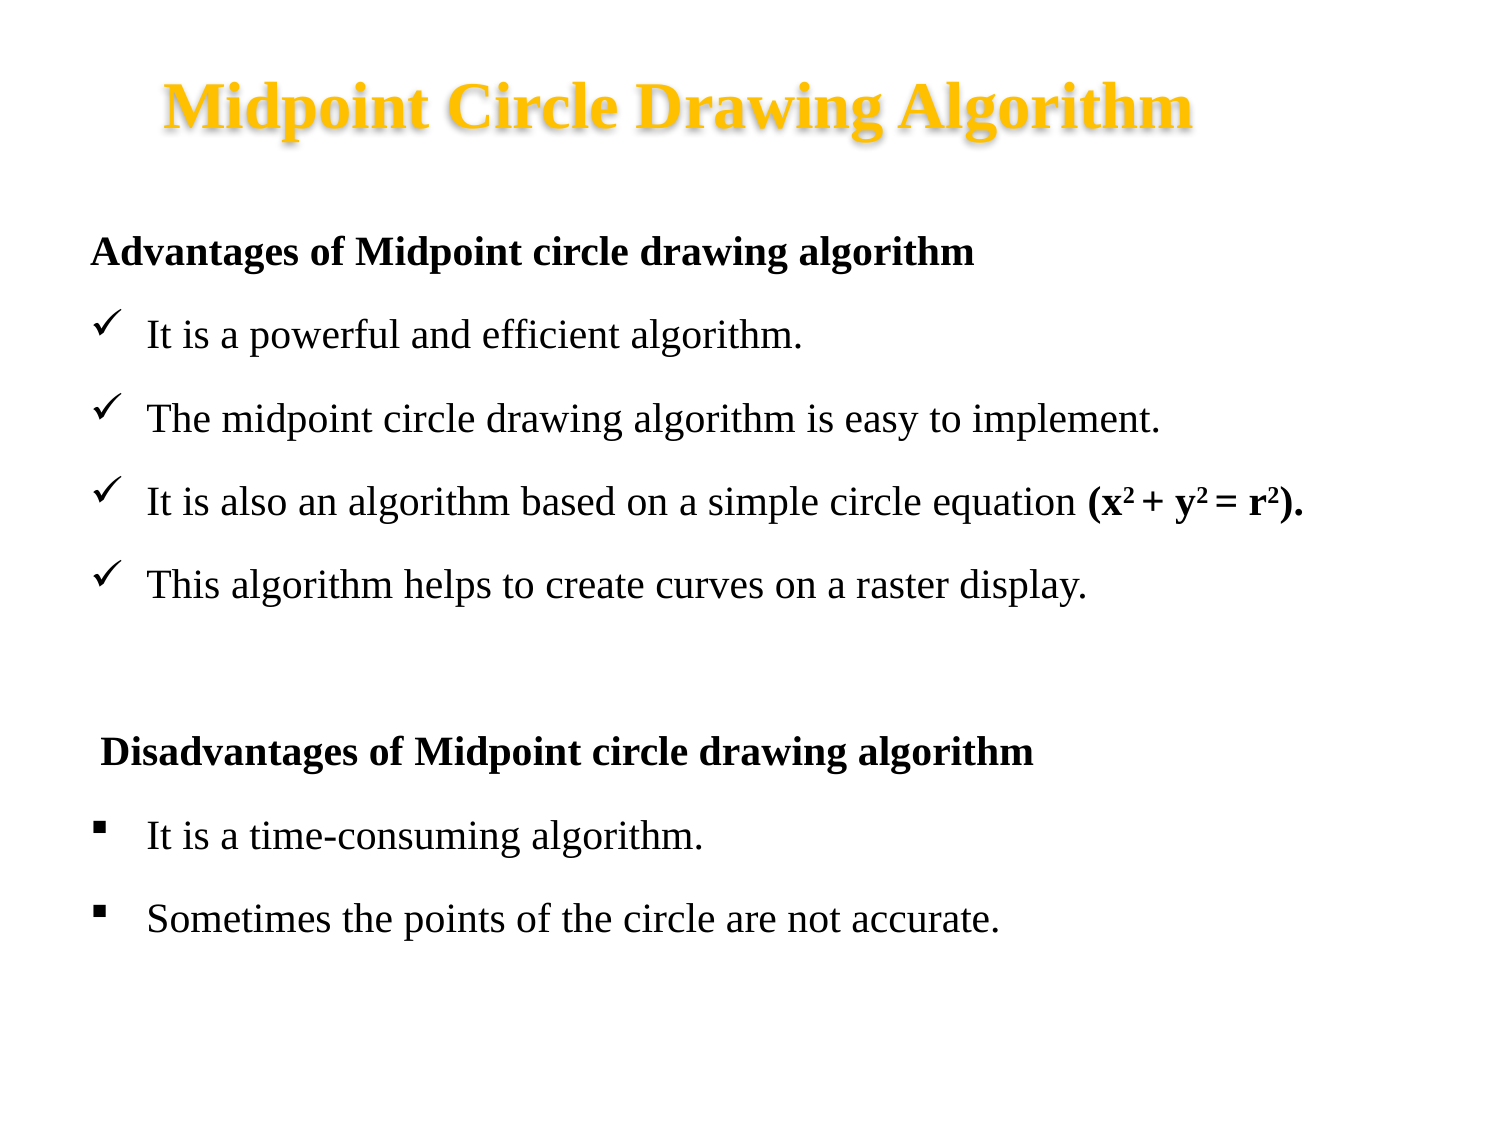

Midpoint Circle Drawing Algorithm
Advantages of Midpoint circle drawing algorithm
It is a powerful and efficient algorithm.
The midpoint circle drawing algorithm is easy to implement.
It is also an algorithm based on a simple circle equation (x2 + y2 = r2).
This algorithm helps to create curves on a raster display.

 Disadvantages of Midpoint circle drawing algorithm
It is a time-consuming algorithm.
Sometimes the points of the circle are not accurate.